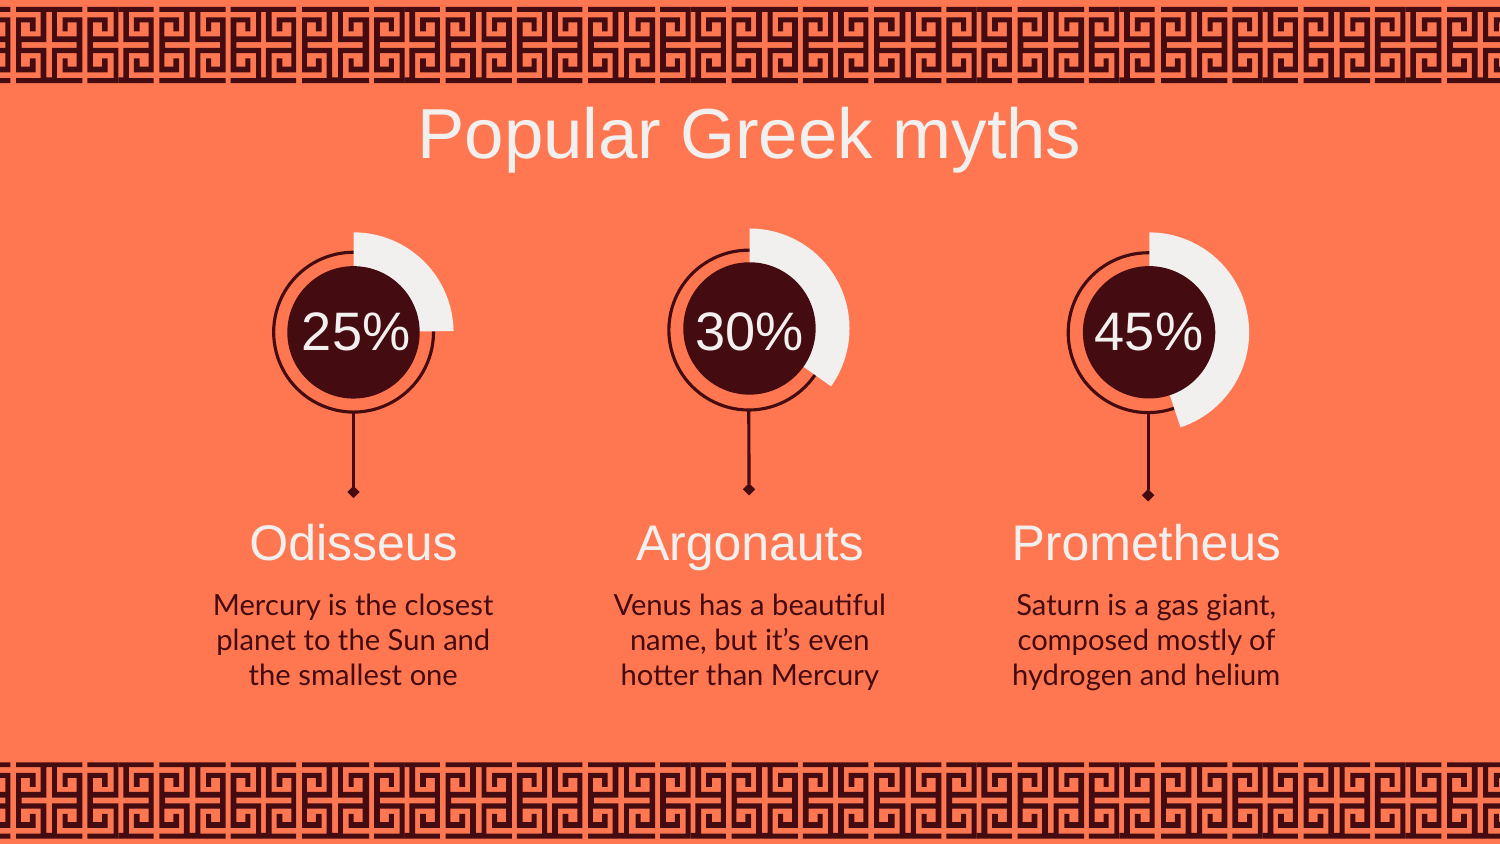

Popular Greek myths

# 25%
30%
45%
Odisseus
Argonauts
Prometheus
Mercury is the closest planet to the Sun and the smallest one
Venus has a beautiful name, but it’s even hotter than Mercury
Saturn is a gas giant, composed mostly of hydrogen and helium